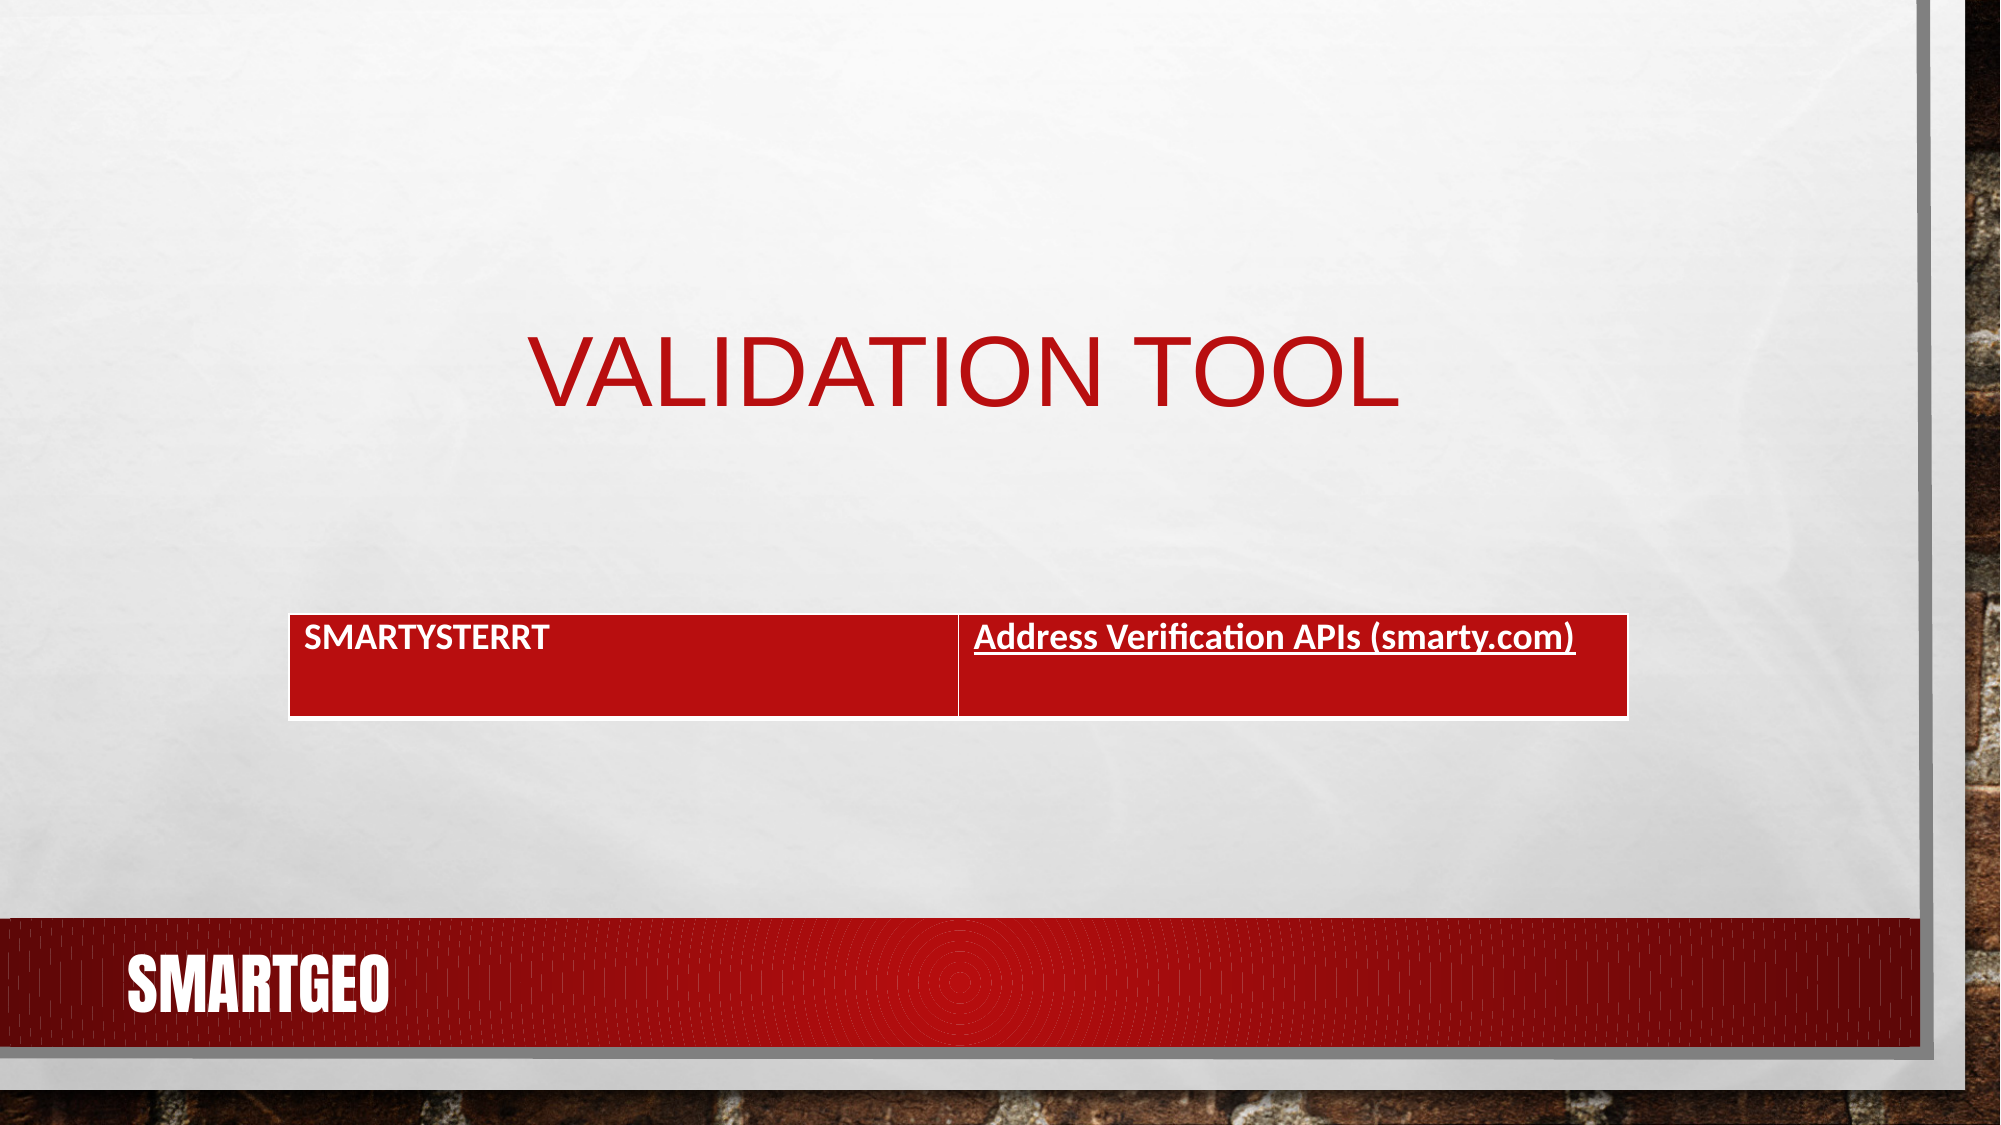

# Validation TOOL

| SMARTYSTERRT | Address Verification APIs (smarty.com) |
| --- | --- |
SMARTGEO